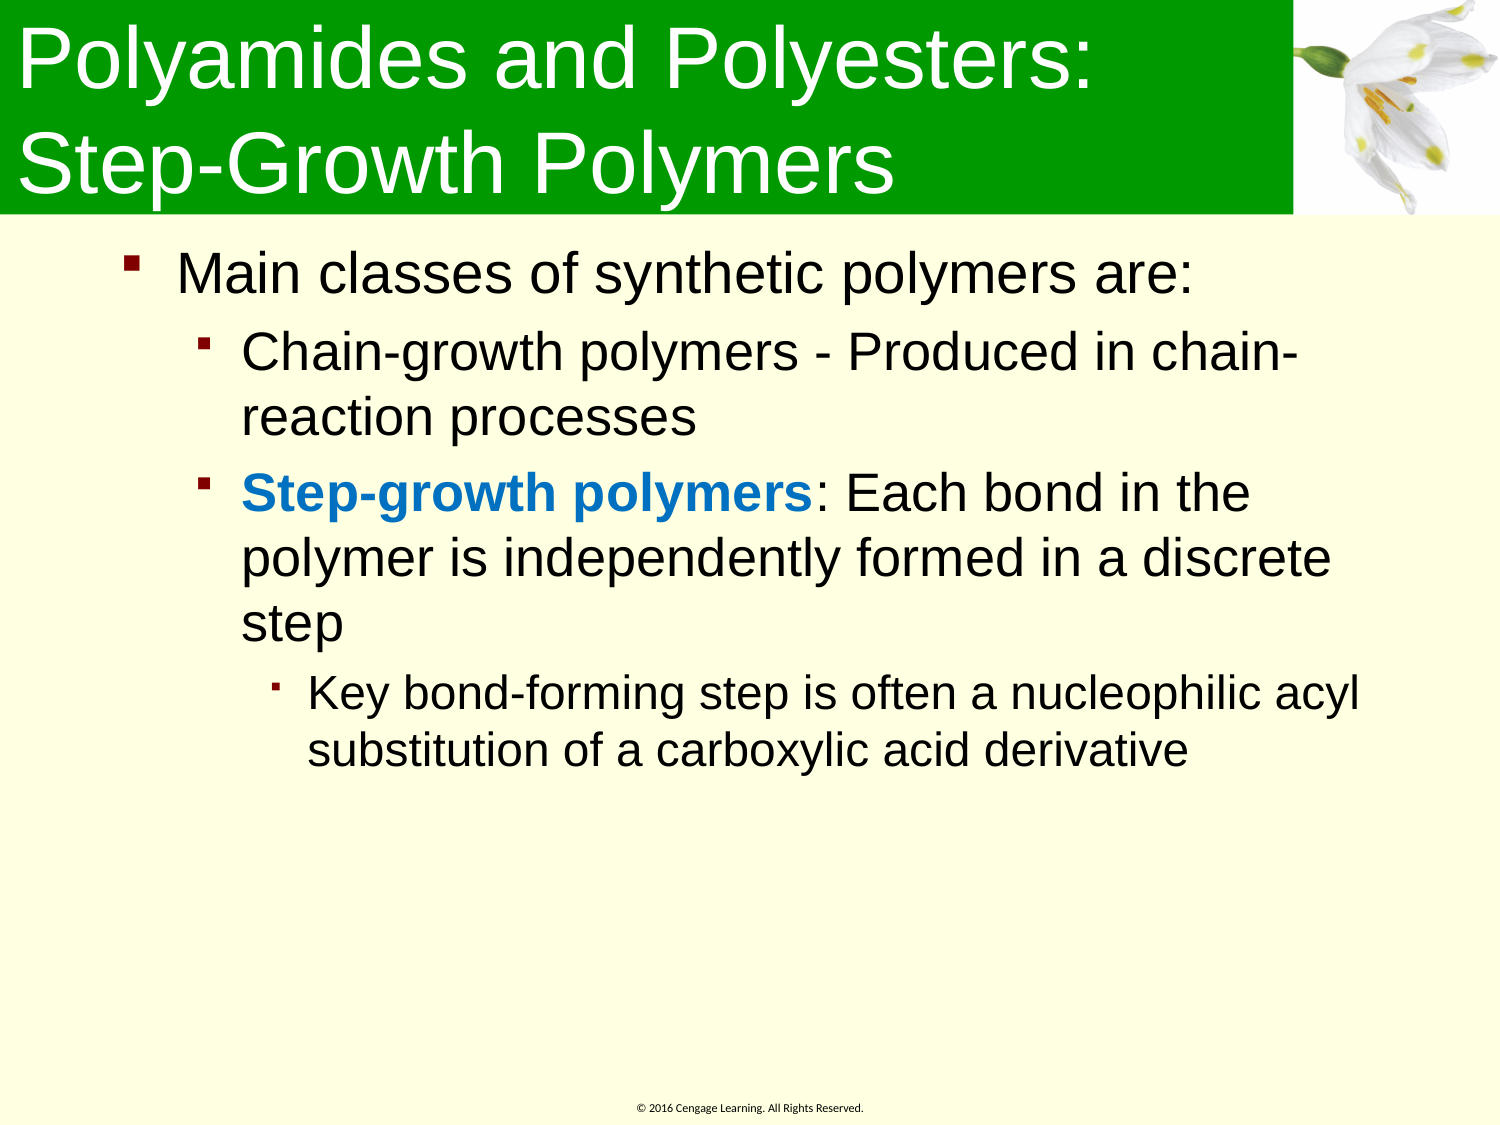

# Polyamides and Polyesters: Step-Growth Polymers
Main classes of synthetic polymers are:
Chain-growth polymers - Produced in chain-reaction processes
Step-growth polymers: Each bond in the polymer is independently formed in a discrete step
Key bond-forming step is often a nucleophilic acyl substitution of a carboxylic acid derivative